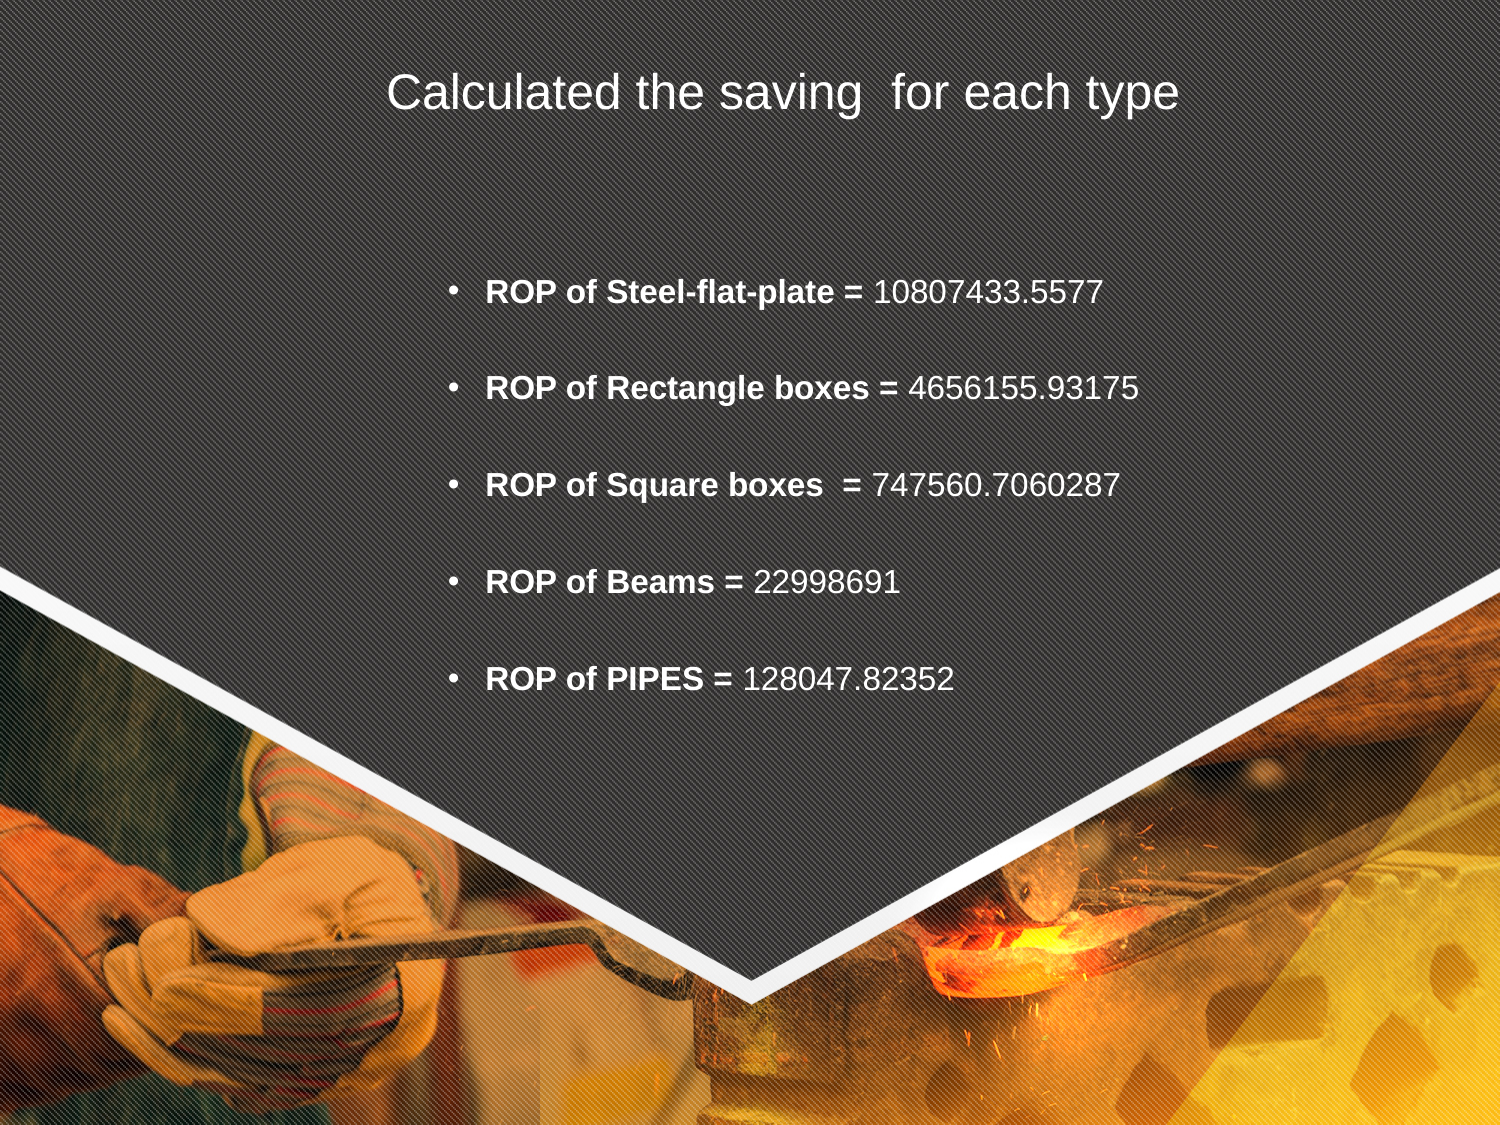

# Calculated the saving  for each type
ROP of Steel-flat-plate = 10807433.5577

ROP of Rectangle boxes = 4656155.93175

ROP of Square boxes  = 747560.7060287

ROP of Beams = 22998691

ROP of PIPES = 128047.82352